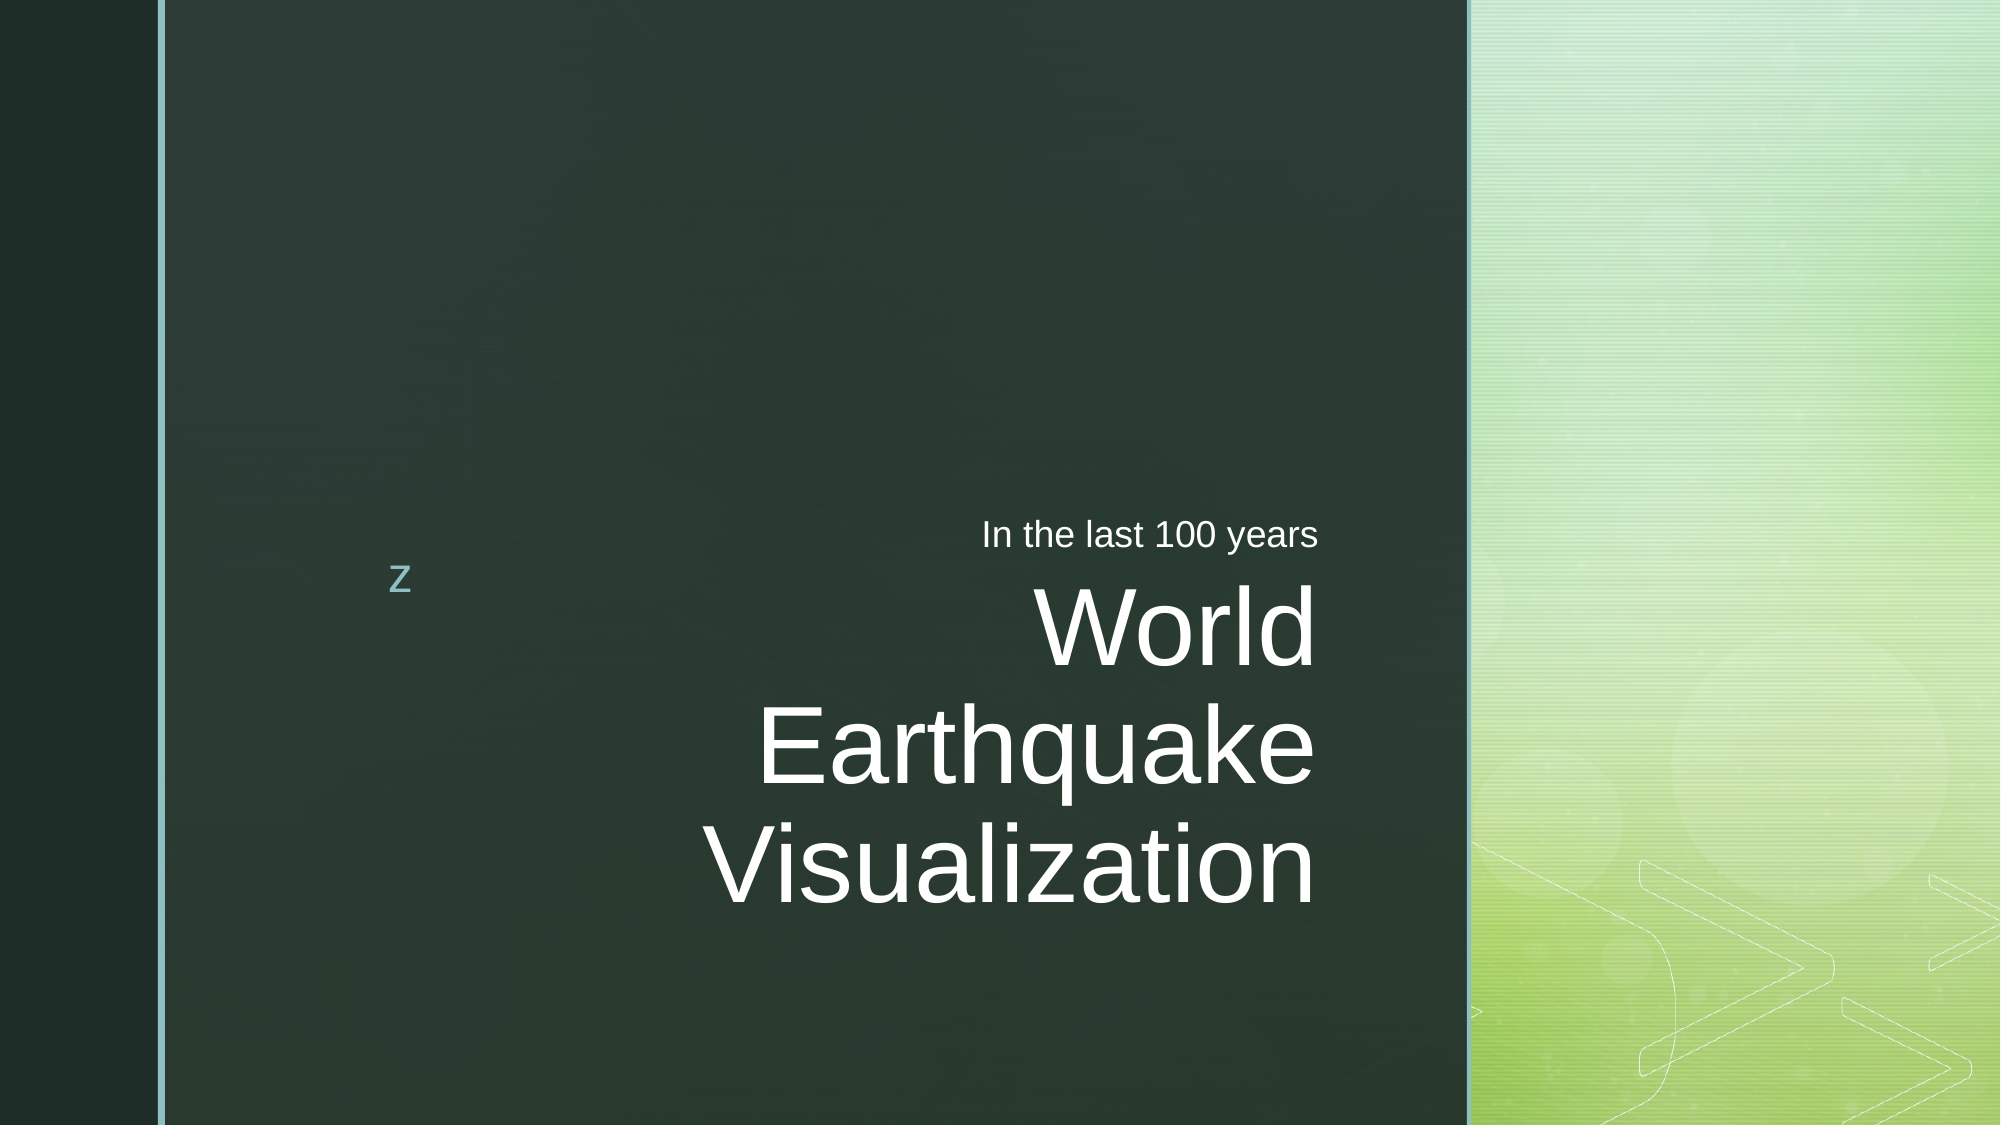

In the last 100 years
# World Earthquake Visualization